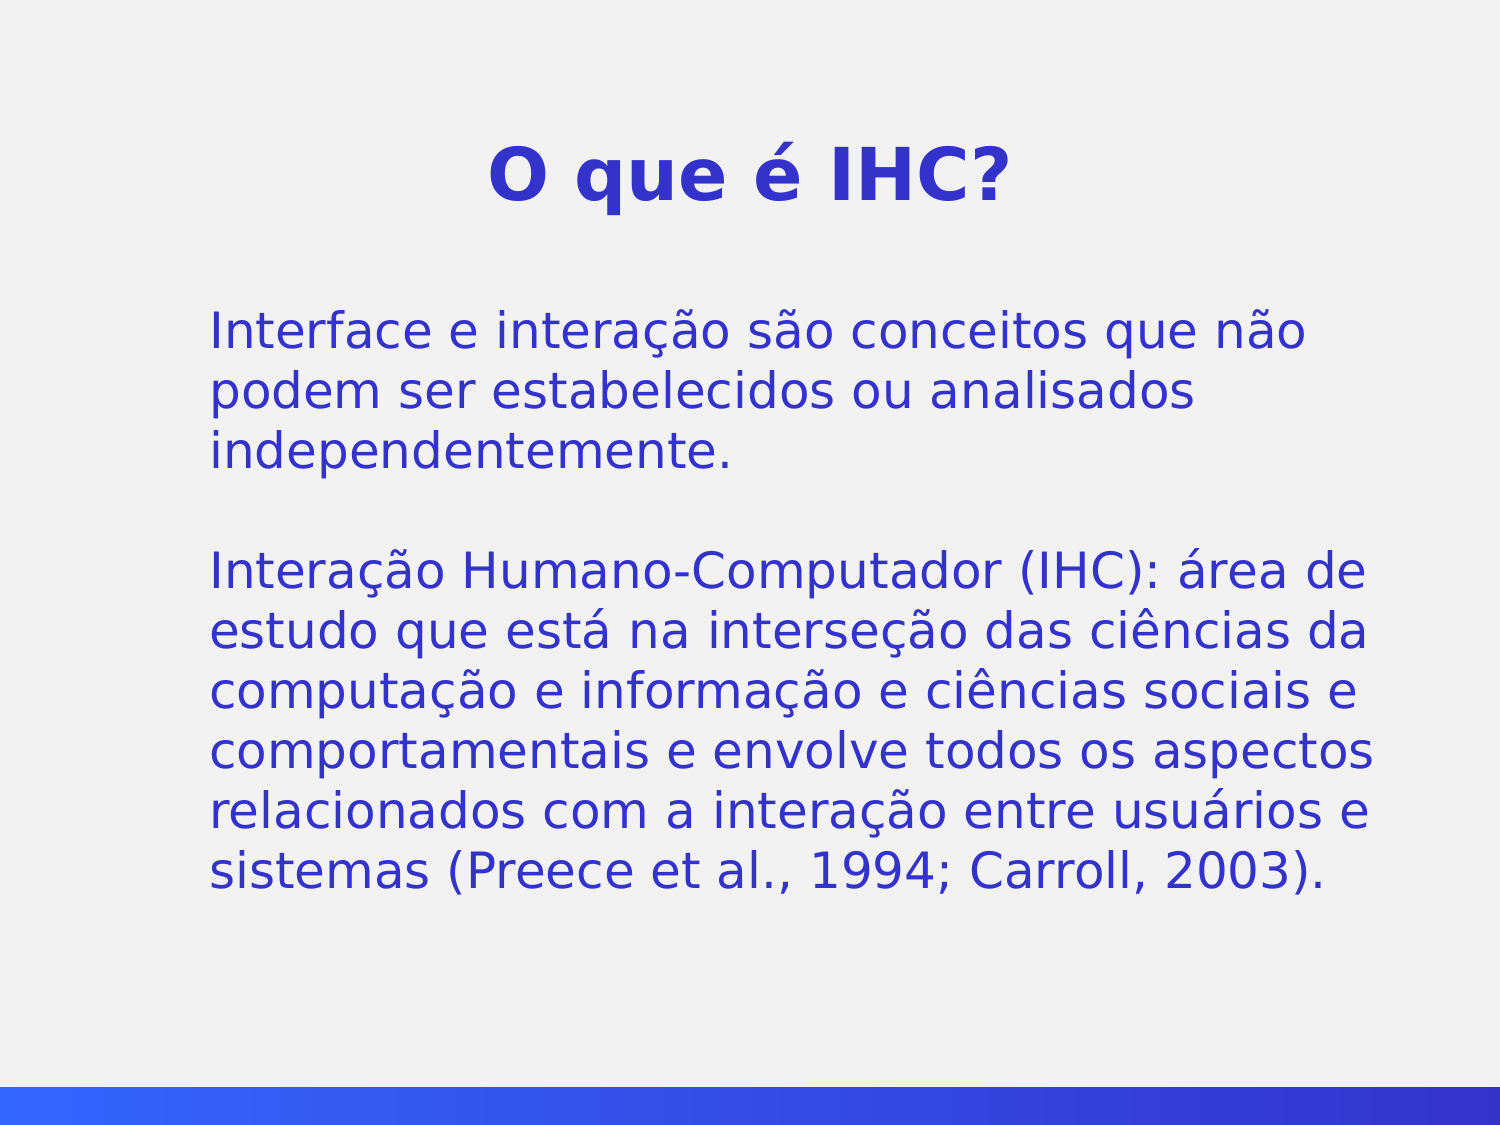

O que é IHC?
Interface e interação são conceitos que não podem ser estabelecidos ou analisados independentemente.

Interação Humano-Computador (IHC): área de estudo que está na interseção das ciências da computação e informação e ciências sociais e comportamentais e envolve todos os aspectos relacionados com a interação entre usuários e sistemas (Preece et al., 1994; Carroll, 2003).